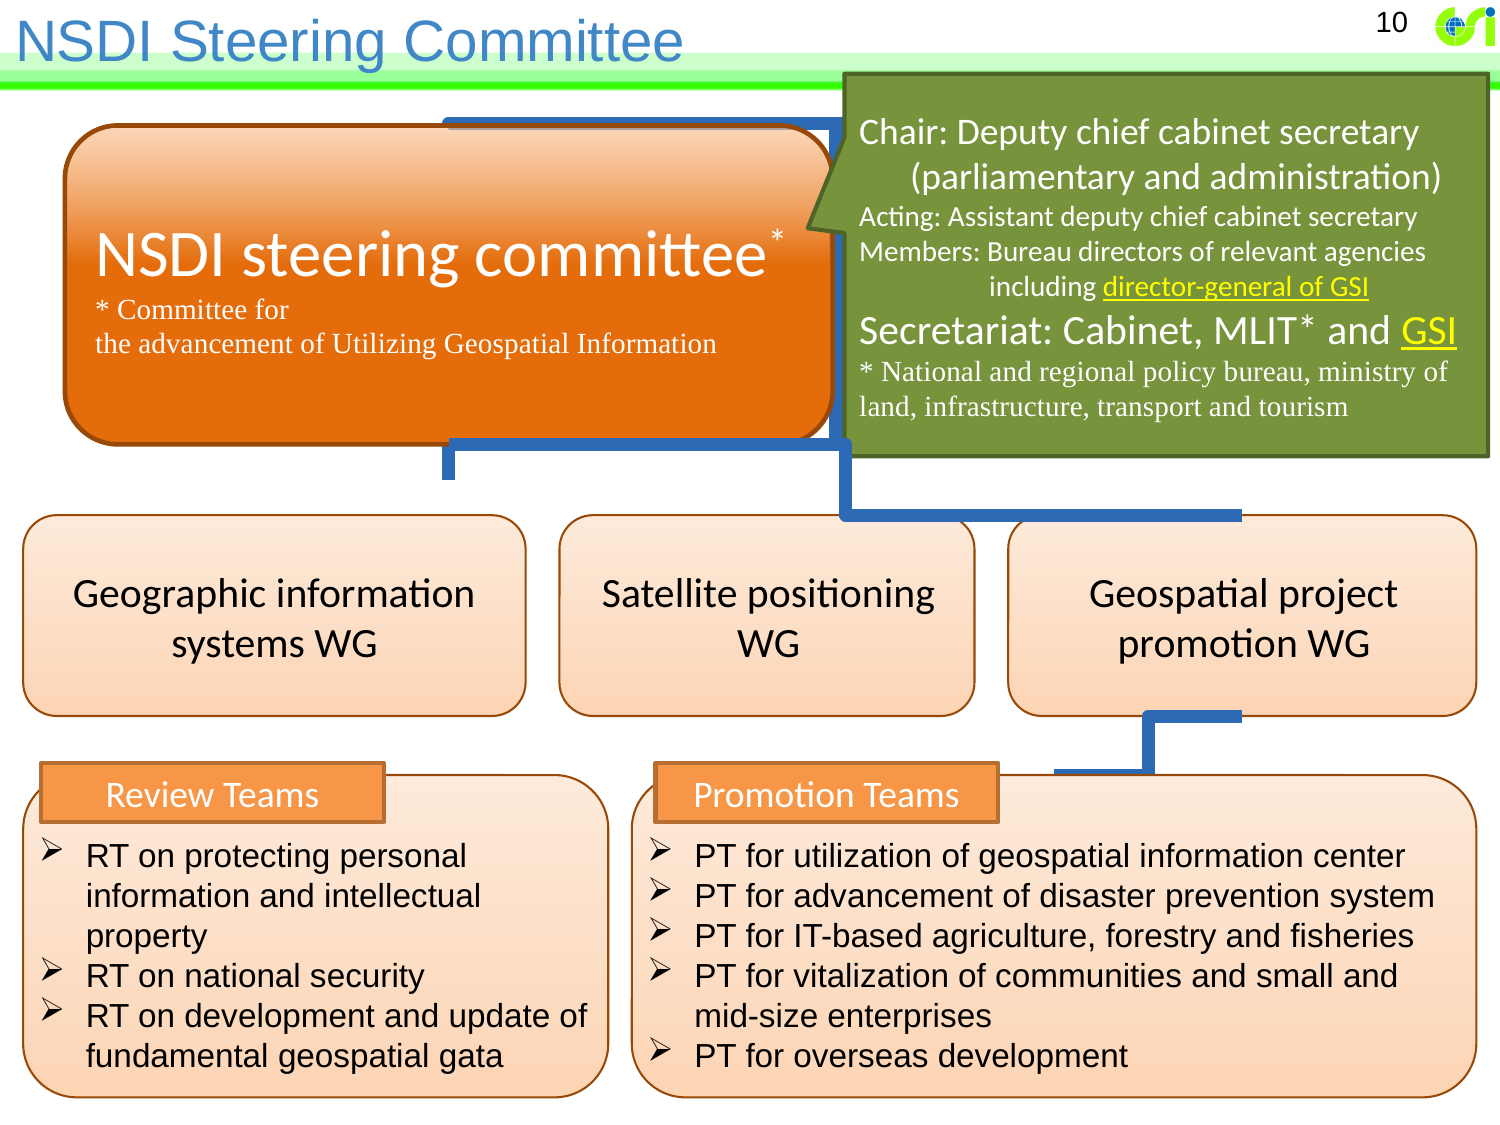

10
# NSDI Steering Committee
Chair: Deputy chief cabinet secretary
      (parliamentary and administration)
Acting: Assistant deputy chief cabinet secretary
Members: Bureau directors of relevant agencies
                    including director-general of GSI
Secretariat: Cabinet, MLIT* and GSI
* National and regional policy bureau, ministry of land, infrastructure, transport and tourism
NSDI steering committee*
* Committee for
the advancement of Utilizing Geospatial Information
Geographic information systems WG
Satellite positioning WG
Geospatial project promotion WG
Review Teams
Promotion Teams

RT on protecting personal information and intellectual property
RT on national security
RT on development and update of fundamental geospatial gata

PT for utilization of geospatial information center
PT for advancement of disaster prevention system
PT for IT-based agriculture, forestry and fisheries
PT for vitalization of communities and small and mid-size enterprises
PT for overseas development